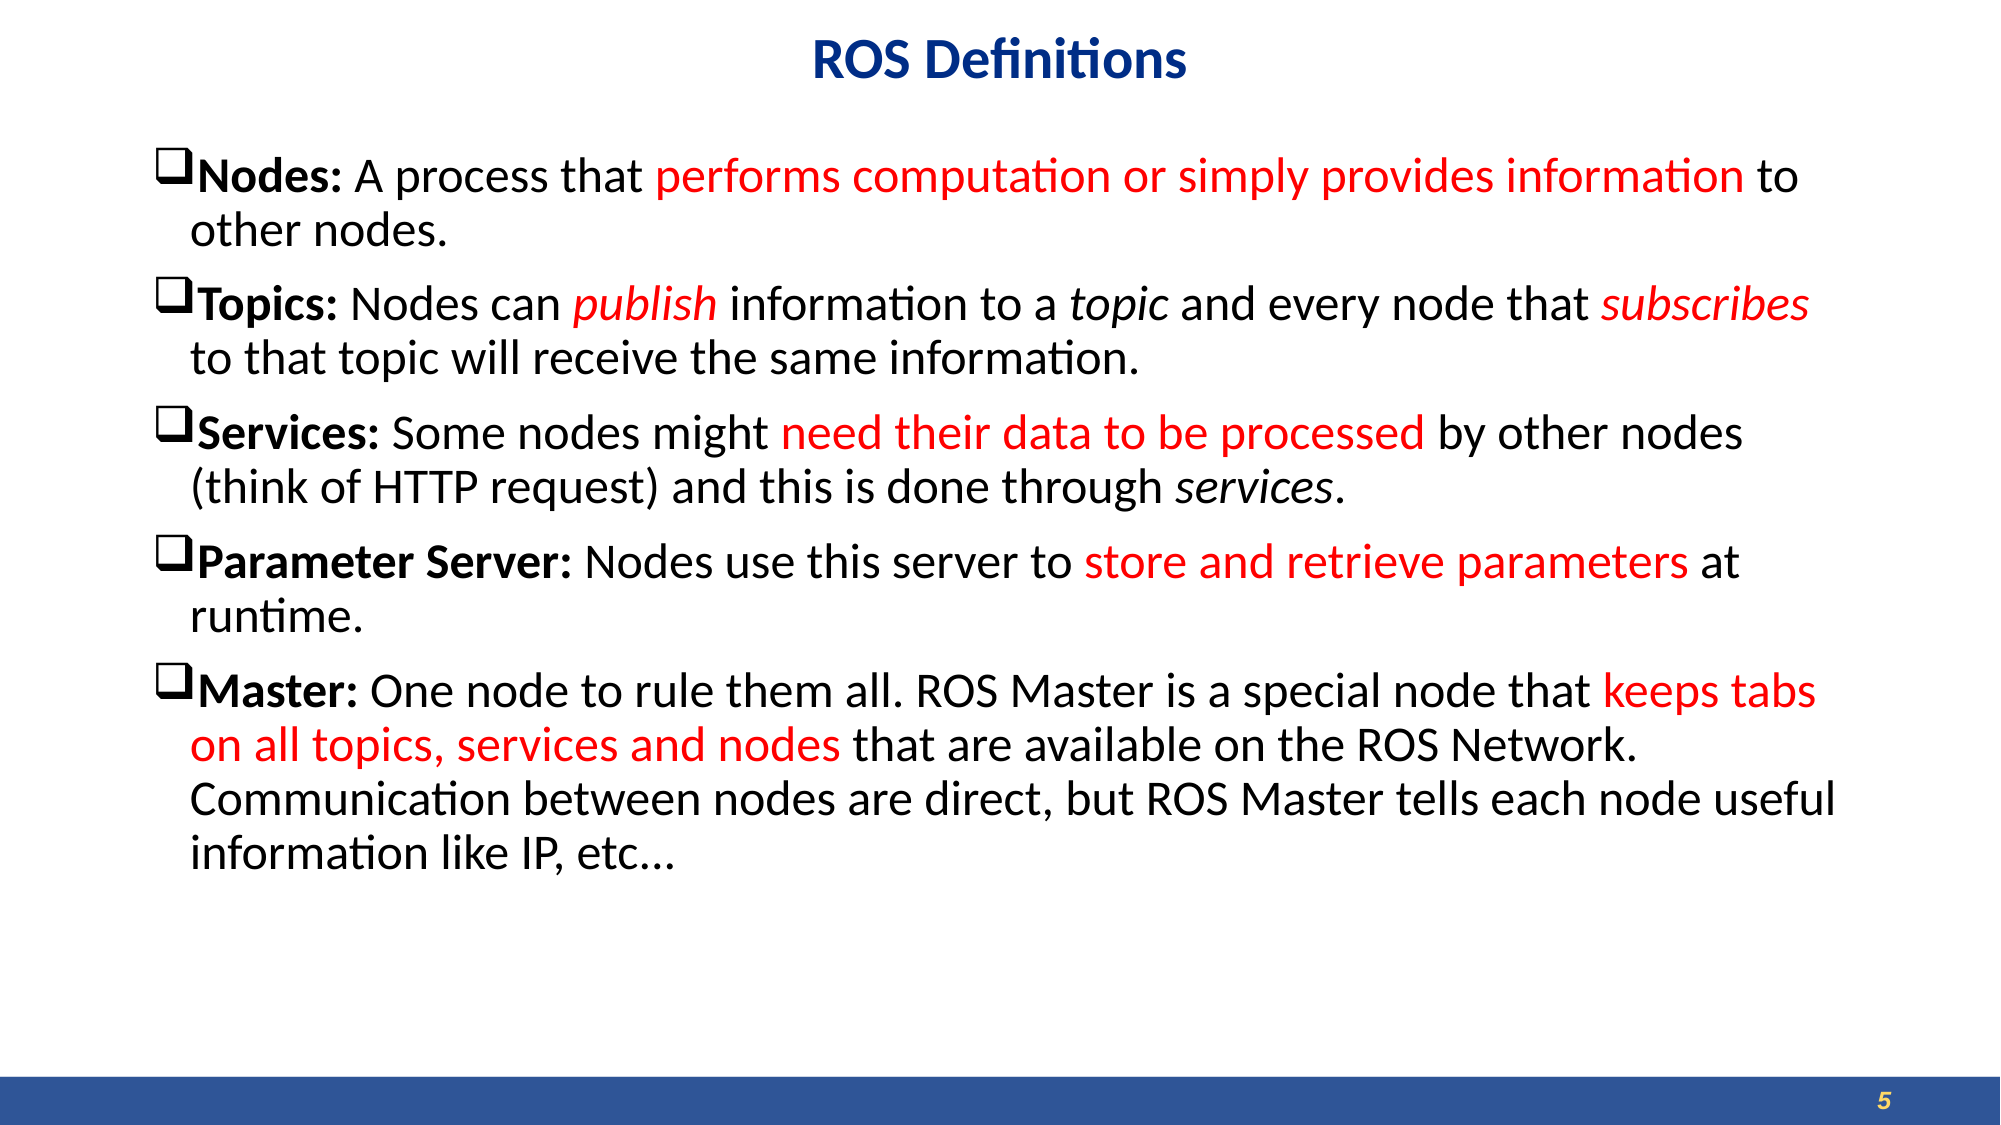

# ROS Definitions
Nodes: A process that performs computation or simply provides information to other nodes.
Topics: Nodes can publish information to a topic and every node that subscribes to that topic will receive the same information.
Services: Some nodes might need their data to be processed by other nodes (think of HTTP request) and this is done through services.
Parameter Server: Nodes use this server to store and retrieve parameters at runtime.
Master: One node to rule them all. ROS Master is a special node that keeps tabs on all topics, services and nodes that are available on the ROS Network. Communication between nodes are direct, but ROS Master tells each node useful information like IP, etc...